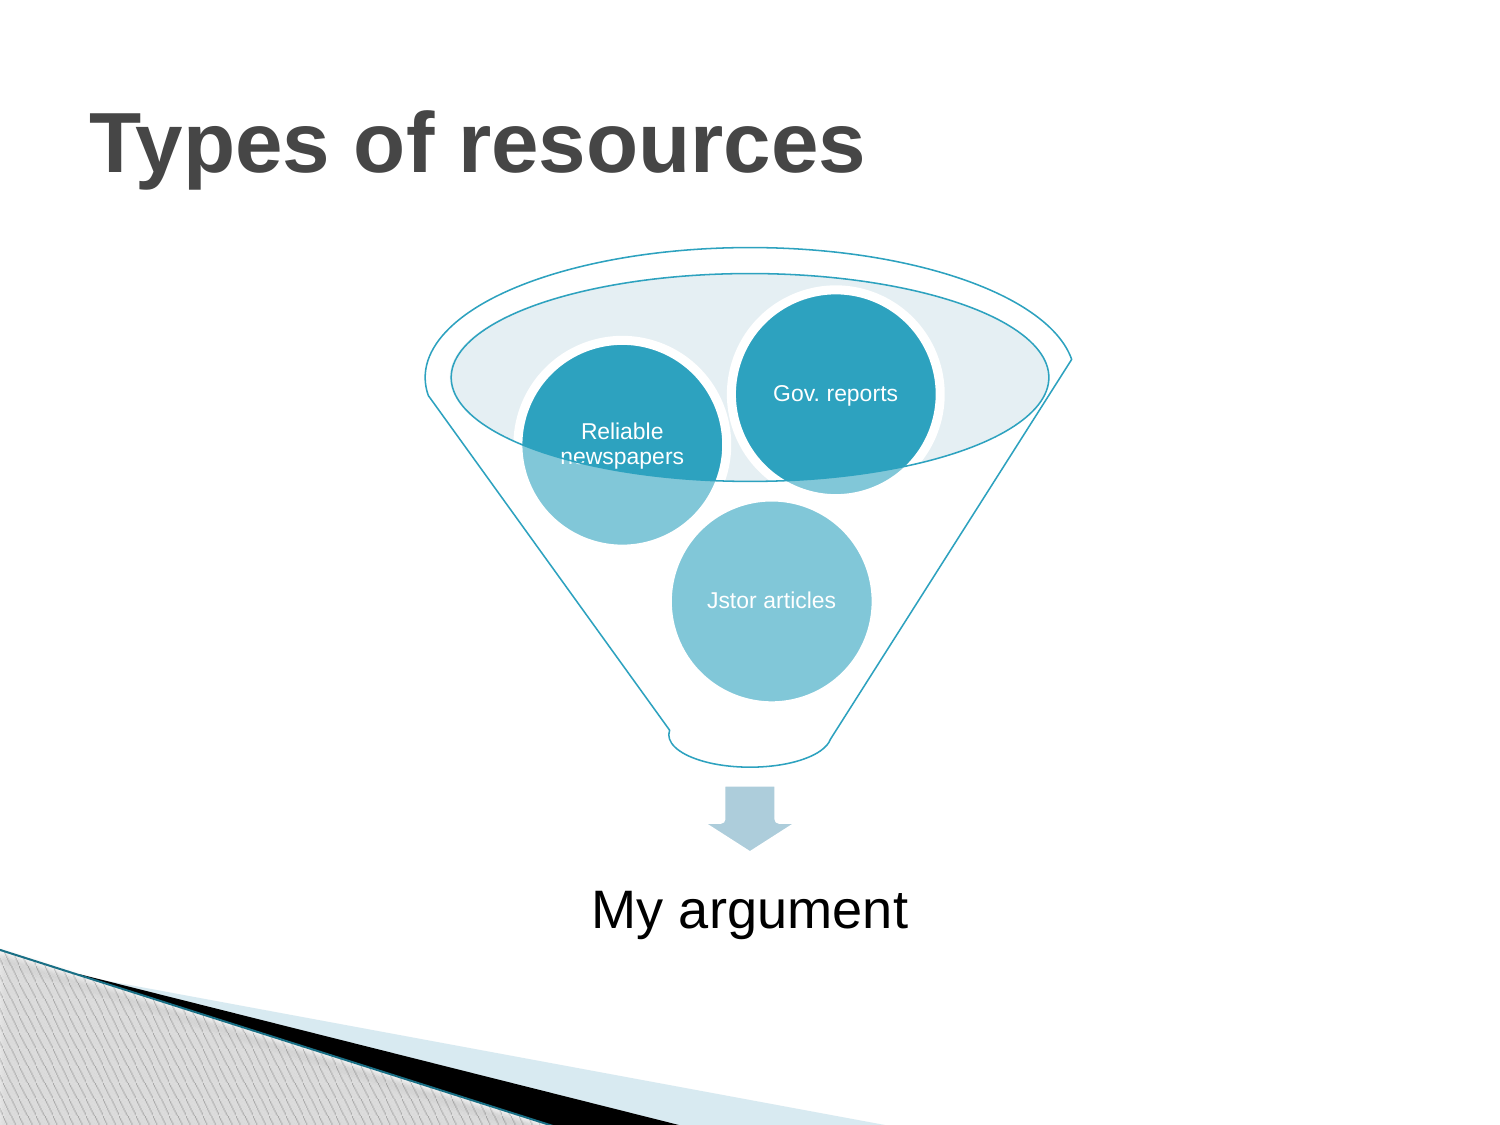

# Types of resources
My argument
Jstor articles
Reliable newspapers
Gov. reports